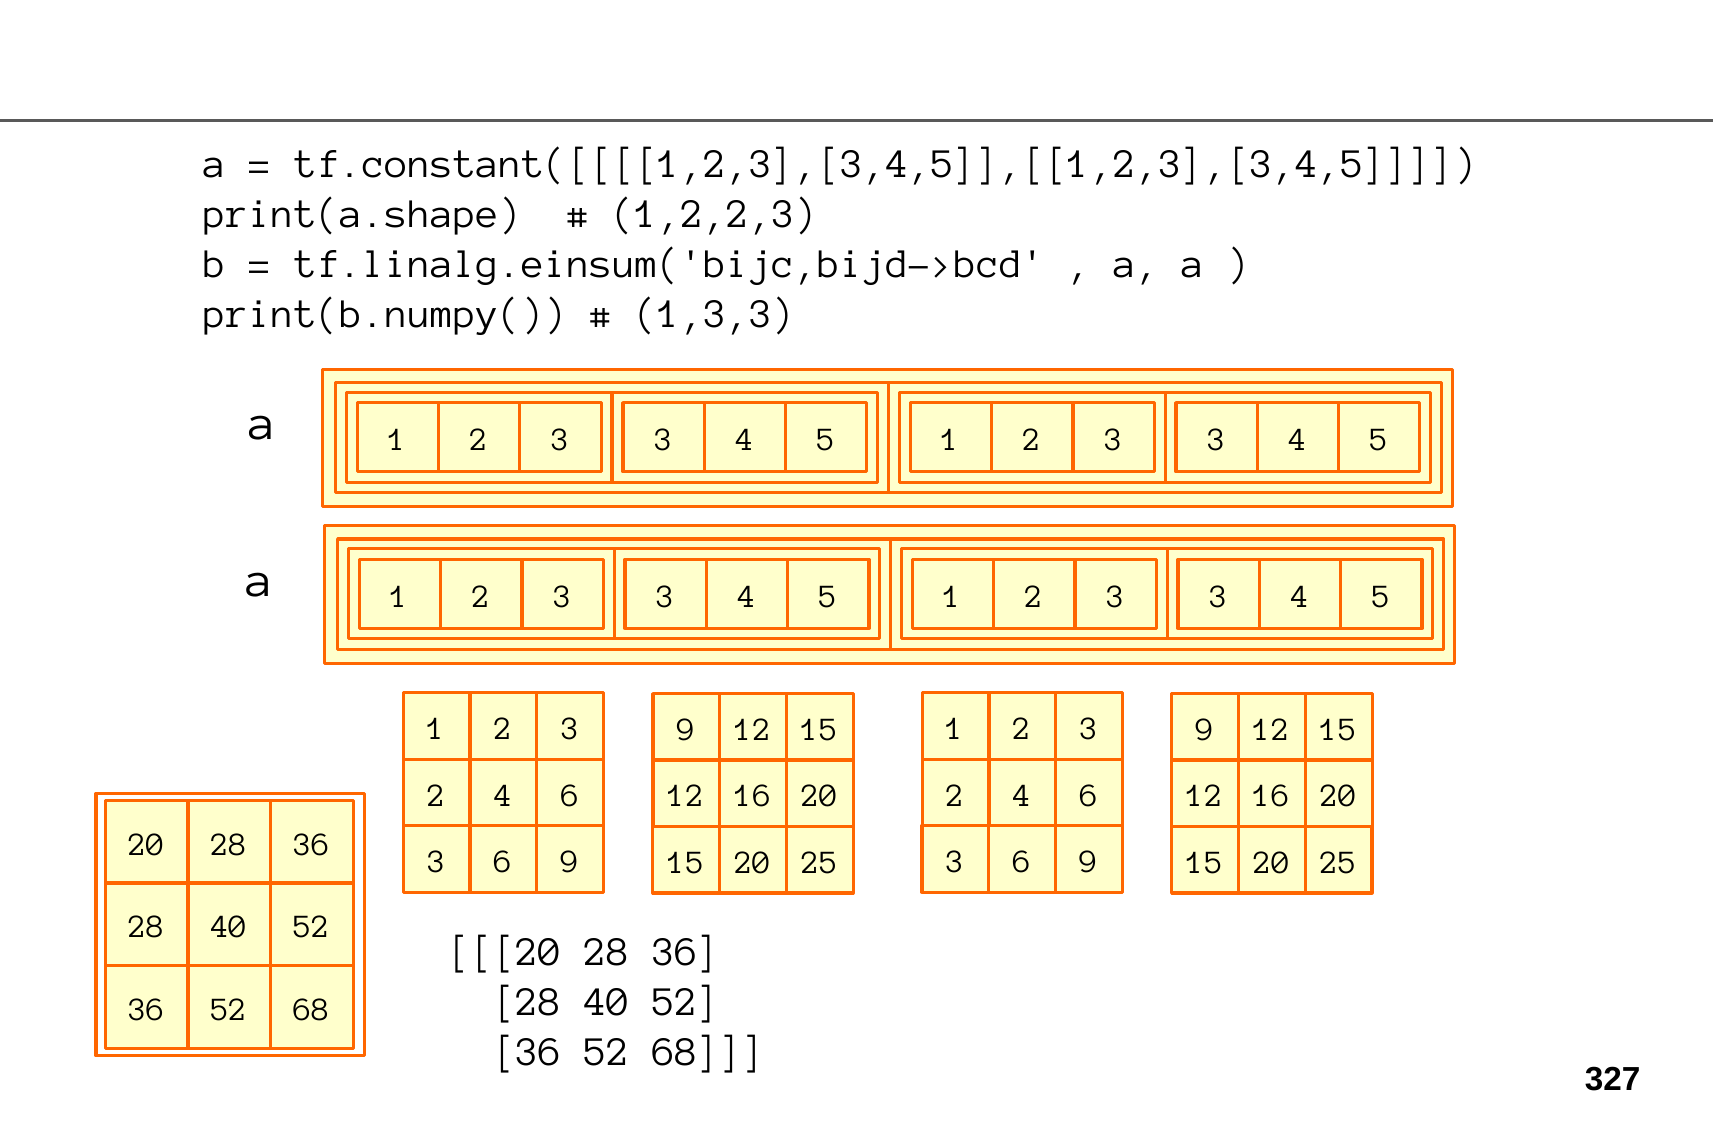

a = tf.constant([[[[1,2,3],[3,4,5]],[[1,2,3],[3,4,5]]]])
print(a.shape)  # (1,2,2,3)
b = tf.linalg.einsum('bijc,bijd->bcd' , a, a )
print(b.numpy()) # (1,3,3)

1
2
3
3
4
5
1
2
3
3
4
5
a

1
2
3
3
4
5
1
2
3
3
4
5
a
3
3
2
2
1
1
15
15
12
12
9
9
6
6
4
4
2
2
20
20
16
16
12
12

36
28
20
9
9
6
6
3
3
25
25
20
20
15
15
52
40
28
[[[20 28 36]
  [28 40 52]
  [36 52 68]]]
68
52
36